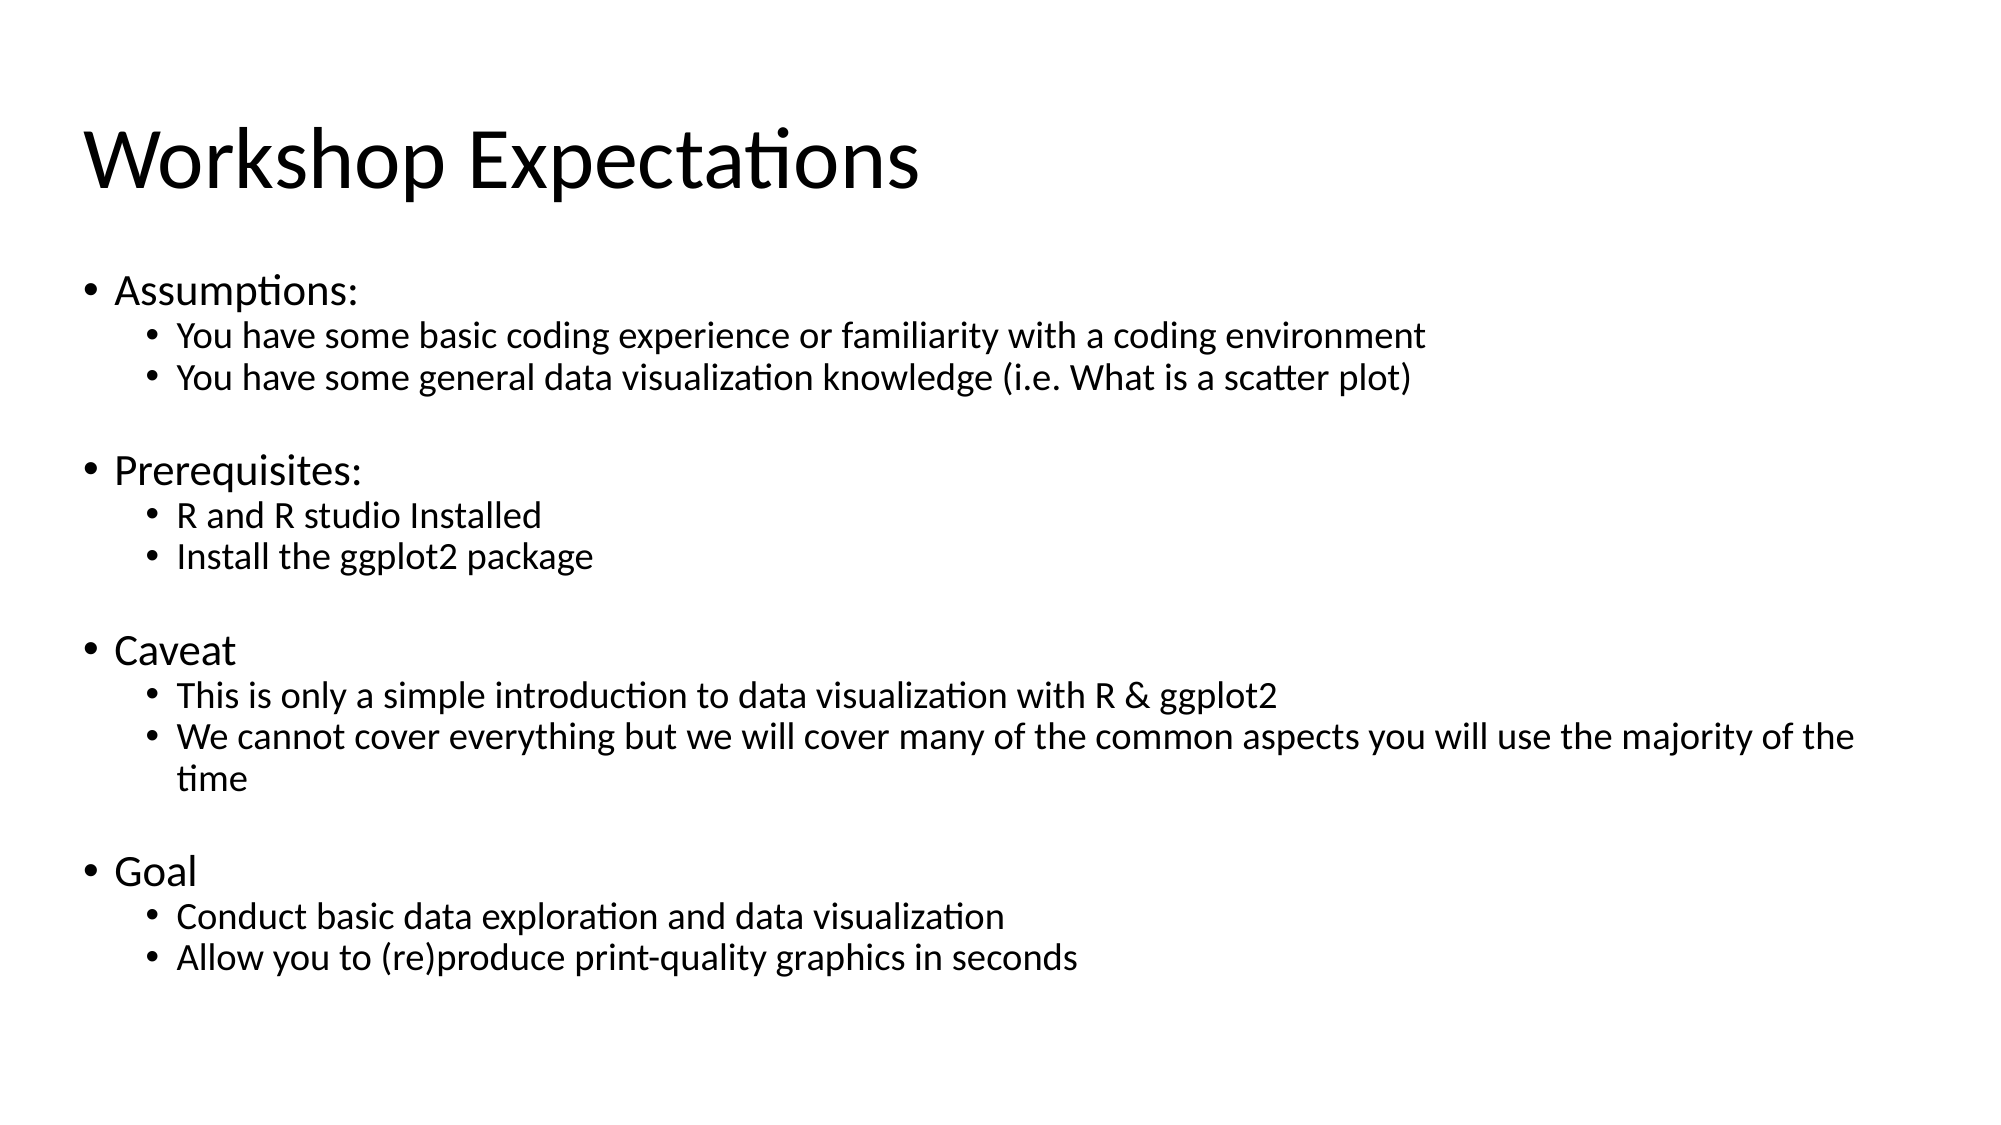

# Workshop Expectations
Assumptions:
You have some basic coding experience or familiarity with a coding environment
You have some general data visualization knowledge (i.e. What is a scatter plot)

Prerequisites:
R and R studio Installed
Install the ggplot2 package

Caveat
This is only a simple introduction to data visualization with R & ggplot2
We cannot cover everything but we will cover many of the common aspects you will use the majority of the time

Goal
Conduct basic data exploration and data visualization
Allow you to (re)produce print-quality graphics in seconds